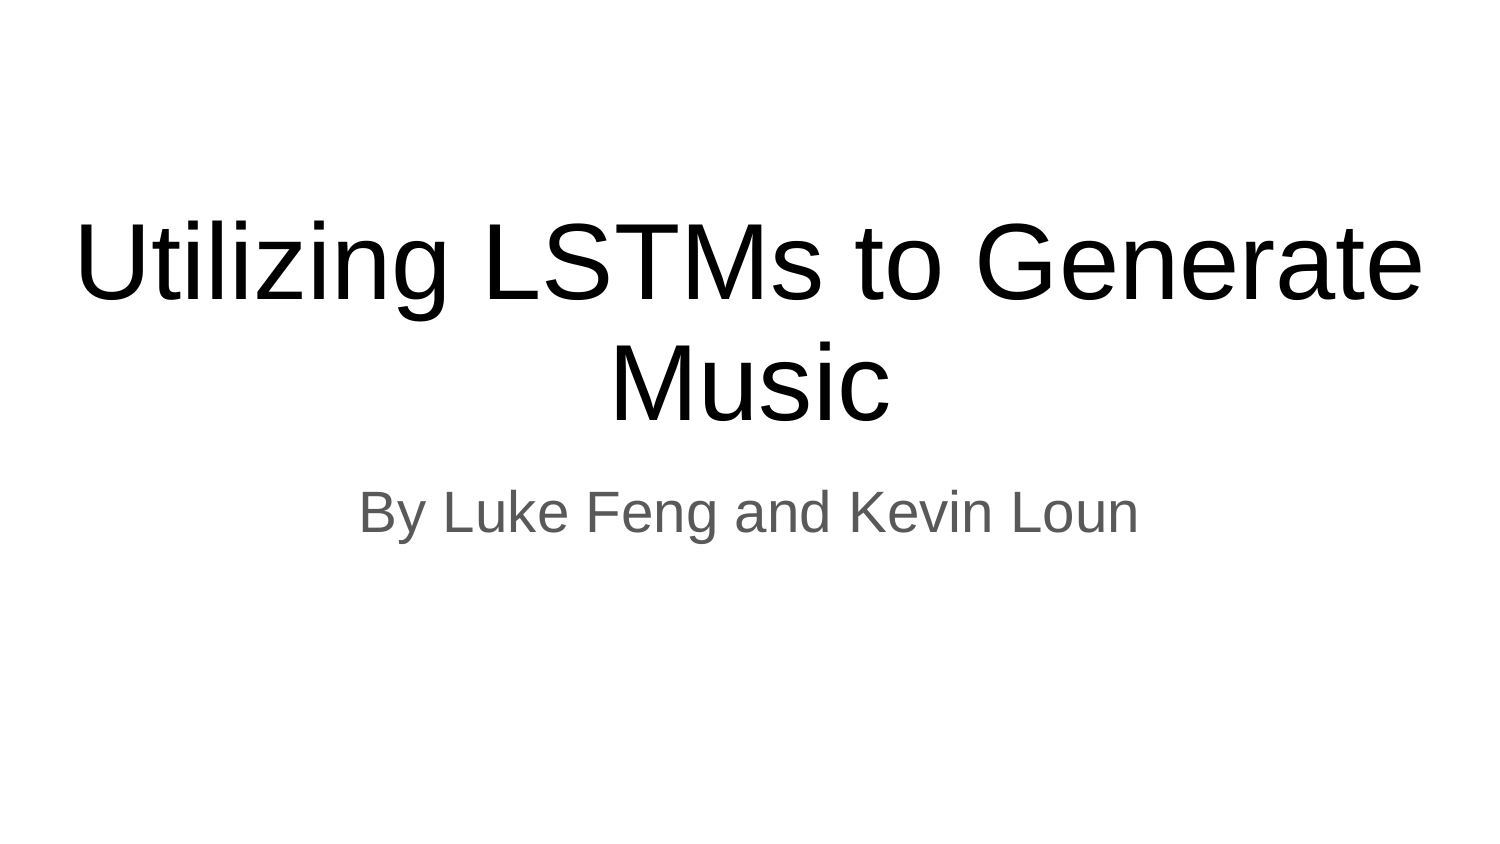

# Utilizing LSTMs to Generate Music
By Luke Feng and Kevin Loun